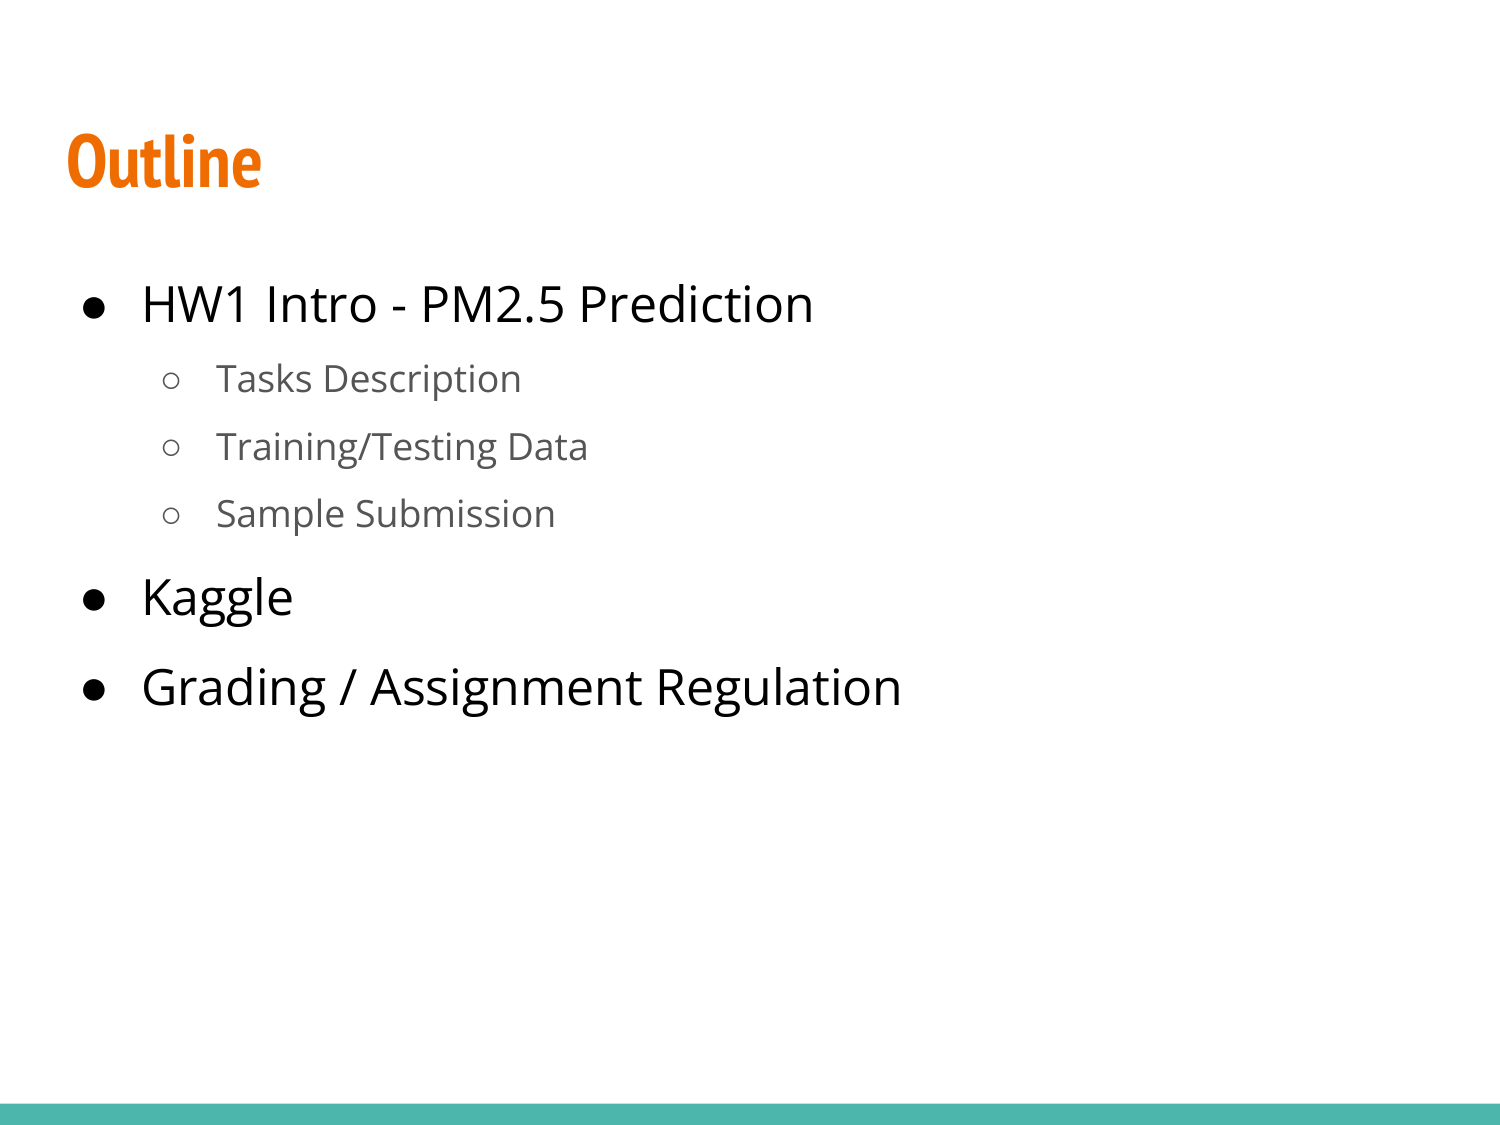

# Outline
HW1 Intro - PM2.5 Prediction
Tasks Description
Training/Testing Data
Sample Submission
Kaggle
Grading / Assignment Regulation